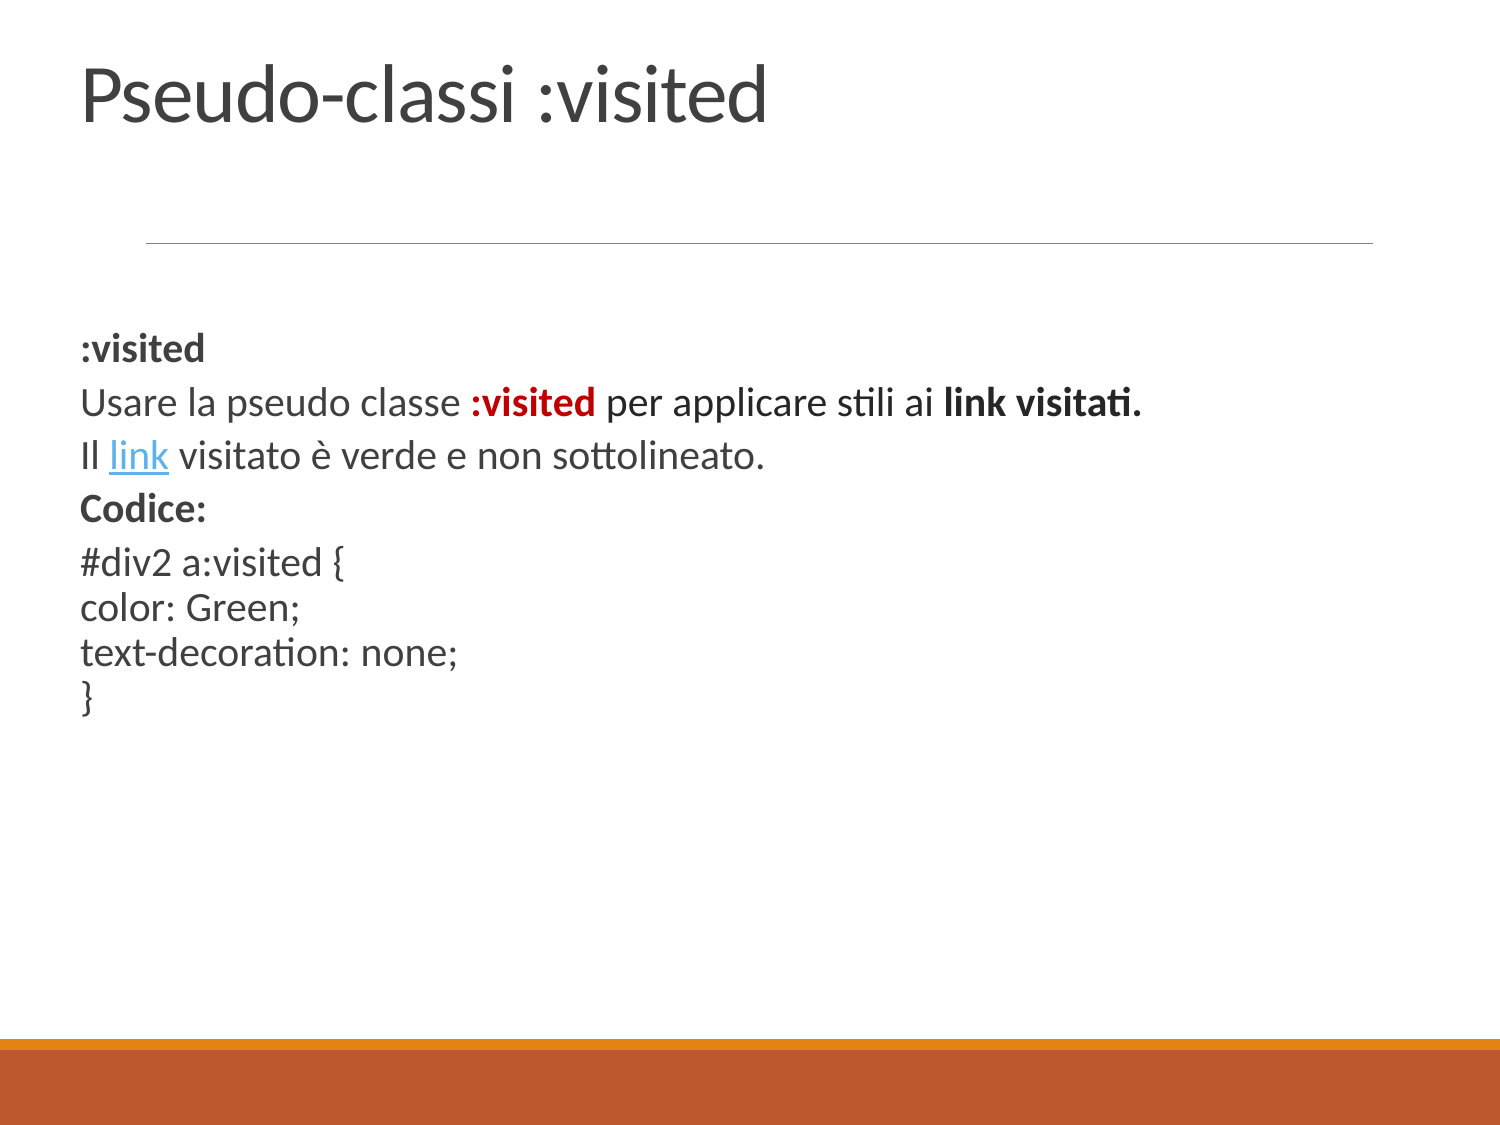

# Pseudo-classi :visited

:visited
Usare la pseudo classe :visited per applicare stili ai link visitati.
Il link visitato è verde e non sottolineato.
Codice:
#div2 a:visited {
color: Green;
text-decoration: none;
}